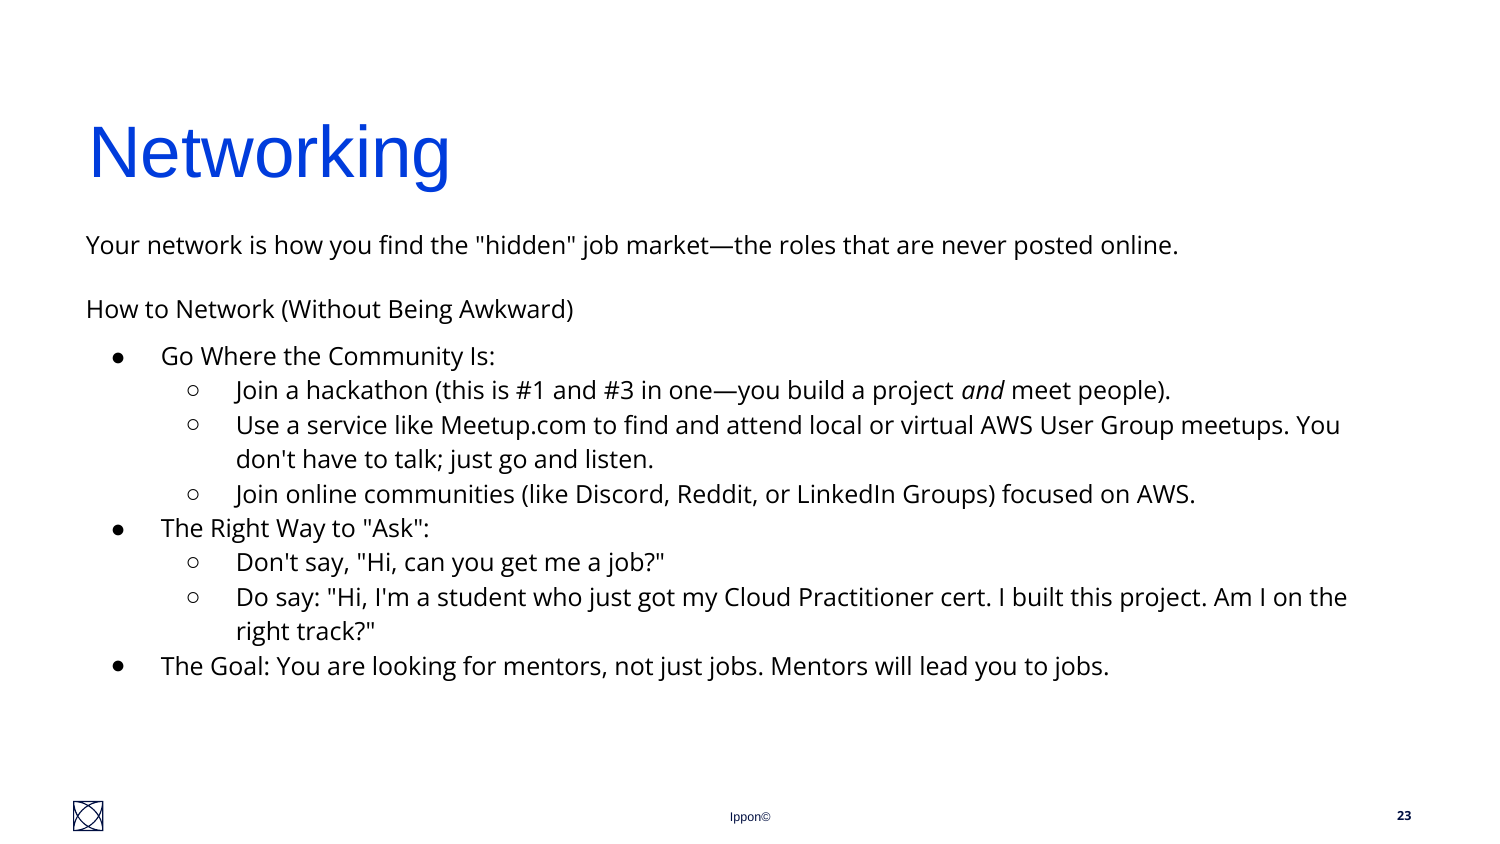

# Networking
Your network is how you find the "hidden" job market—the roles that are never posted online.
How to Network (Without Being Awkward)
Go Where the Community Is:
Join a hackathon (this is #1 and #3 in one—you build a project and meet people).
Use a service like Meetup.com to find and attend local or virtual AWS User Group meetups. You don't have to talk; just go and listen.
Join online communities (like Discord, Reddit, or LinkedIn Groups) focused on AWS.
The Right Way to "Ask":
Don't say, "Hi, can you get me a job?"
Do say: "Hi, I'm a student who just got my Cloud Practitioner cert. I built this project. Am I on the right track?"
The Goal: You are looking for mentors, not just jobs. Mentors will lead you to jobs.

23